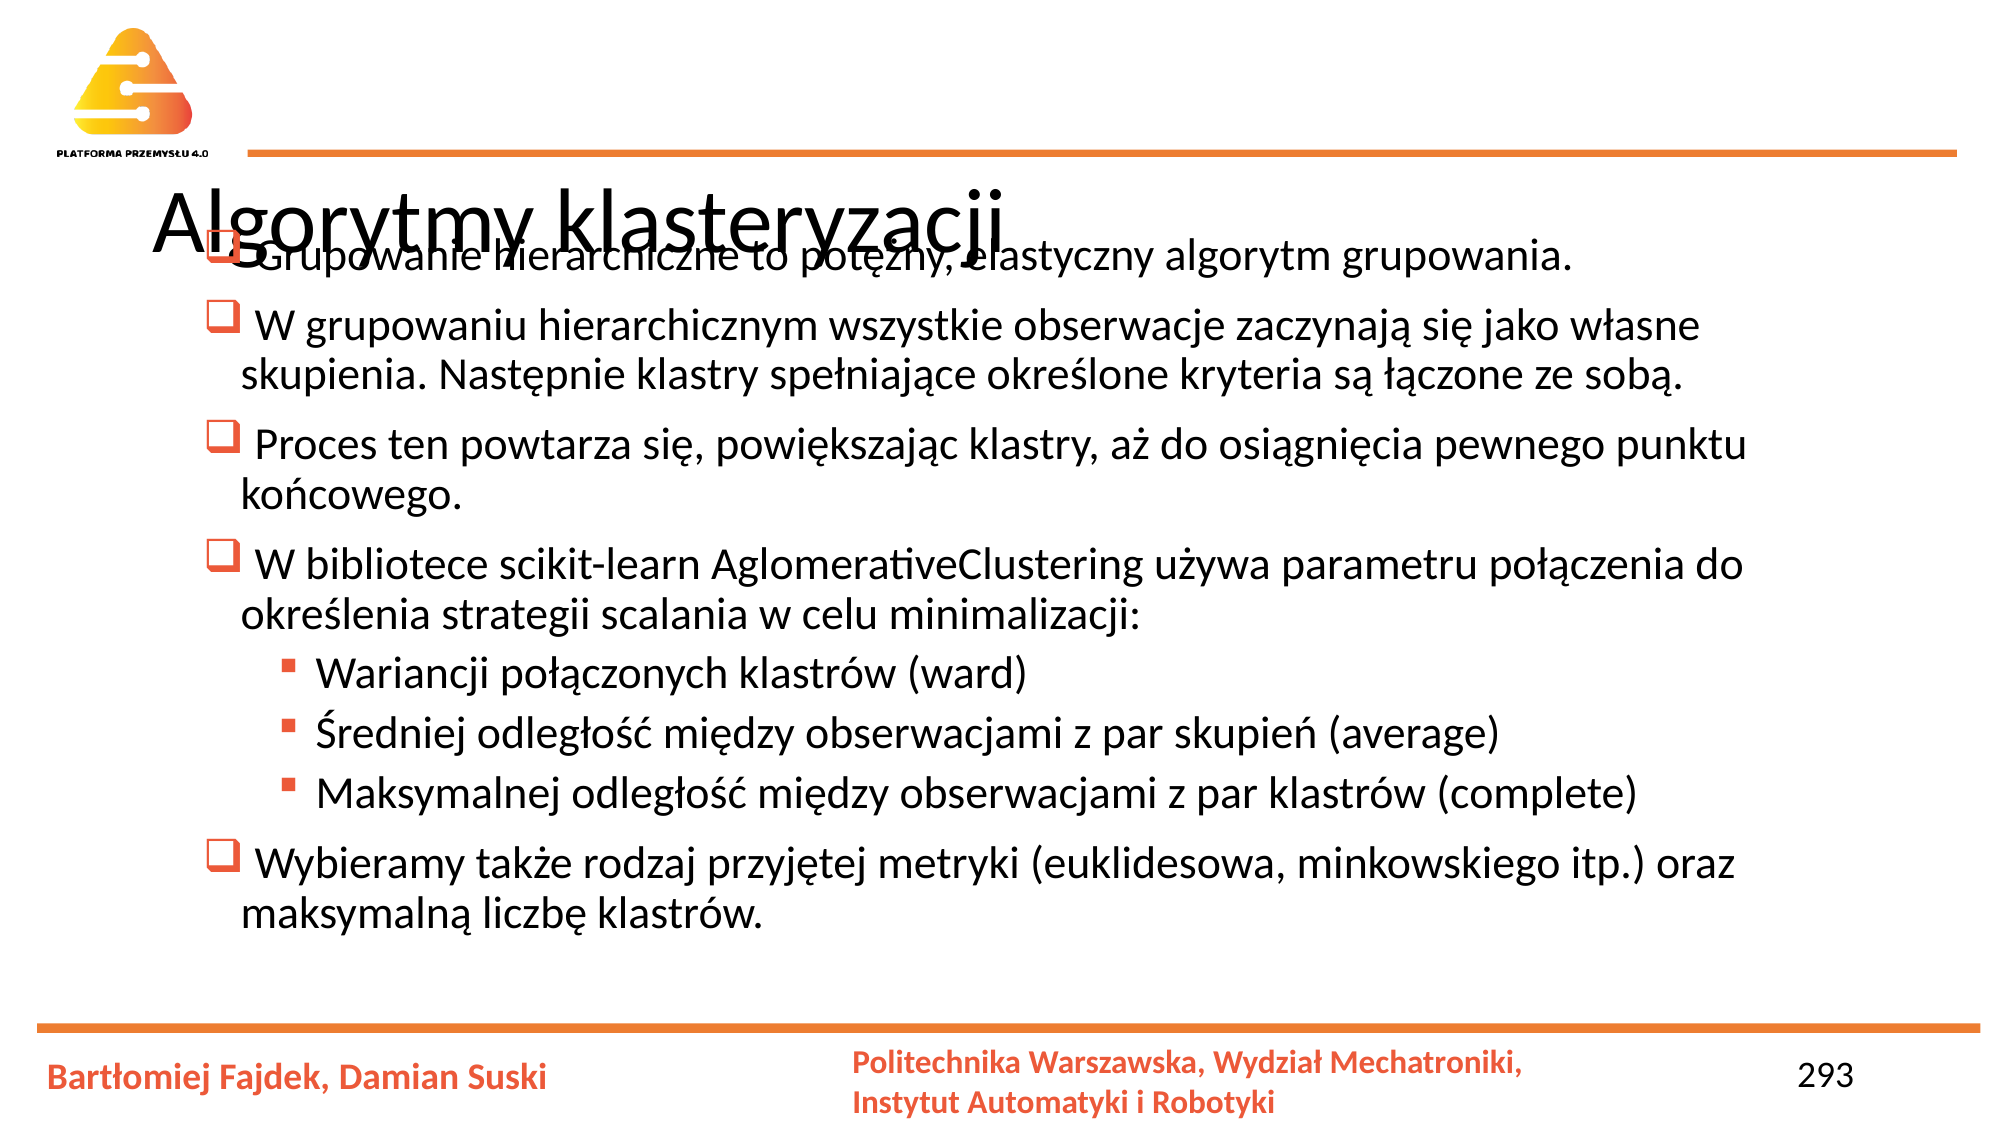

# Algorytmy klasteryzacji
 Grupowanie hierarchiczne to potężny, elastyczny algorytm grupowania.
 W grupowaniu hierarchicznym wszystkie obserwacje zaczynają się jako własne skupienia. Następnie klastry spełniające określone kryteria są łączone ze sobą.
 Proces ten powtarza się, powiększając klastry, aż do osiągnięcia pewnego punktu końcowego.
 W bibliotece scikit-learn AglomerativeClustering używa parametru połączenia do określenia strategii scalania w celu minimalizacji:
Wariancji połączonych klastrów (ward)
Średniej odległość między obserwacjami z par skupień (average)
Maksymalnej odległość między obserwacjami z par klastrów (complete)
 Wybieramy także rodzaj przyjętej metryki (euklidesowa, minkowskiego itp.) oraz maksymalną liczbę klastrów.
293